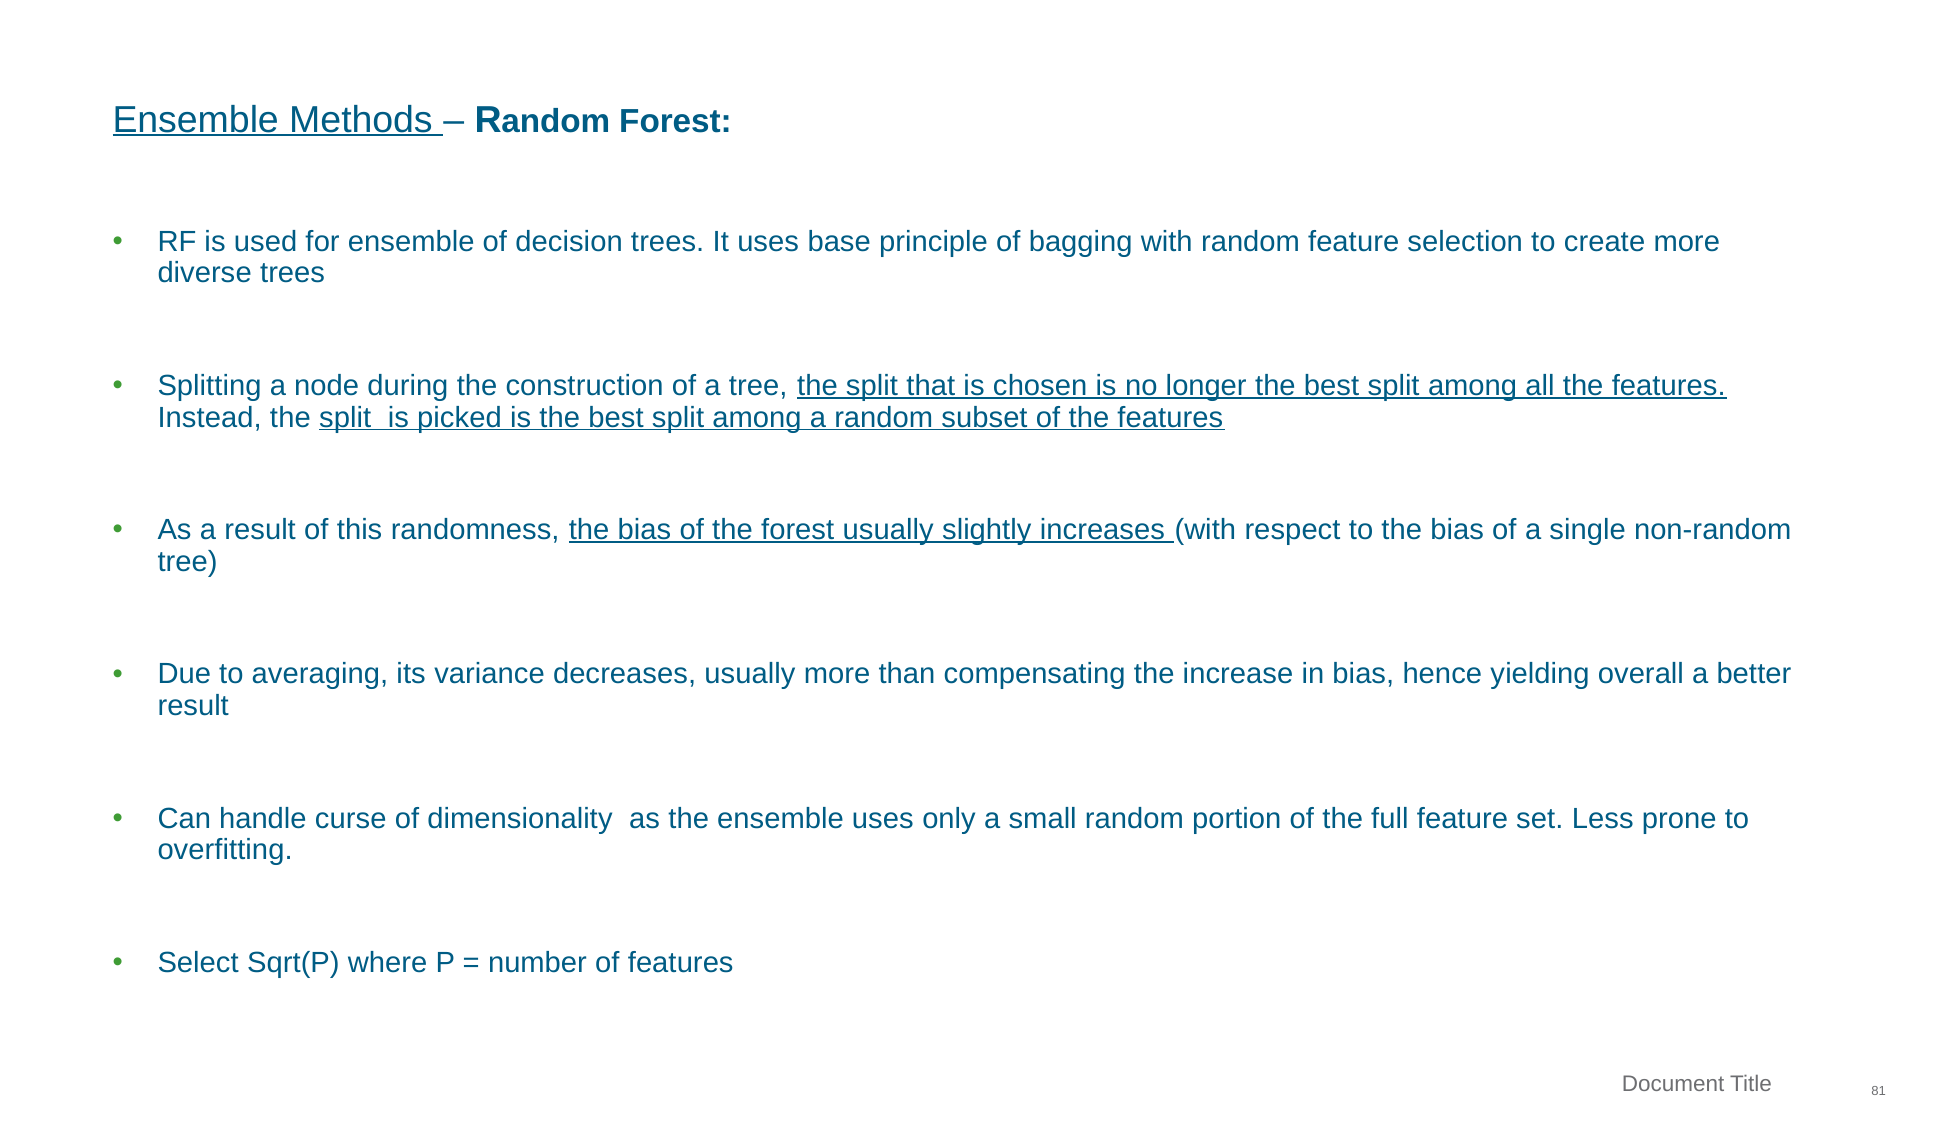

Ensemble Methods – Random Forest:

RF is used for ensemble of decision trees. It uses base principle of bagging with random feature selection to create more diverse trees

Splitting a node during the construction of a tree, the split that is chosen is no longer the best split among all the features. Instead, the split  is picked is the best split among a random subset of the features

As a result of this randomness, the bias of the forest usually slightly increases (with respect to the bias of a single non-random tree)

Due to averaging, its variance decreases, usually more than compensating the increase in bias, hence yielding overall a better result

Can handle curse of dimensionality  as the ensemble uses only a small random portion of the full feature set. Less prone to overfitting.

Select Sqrt(P) where P = number of features